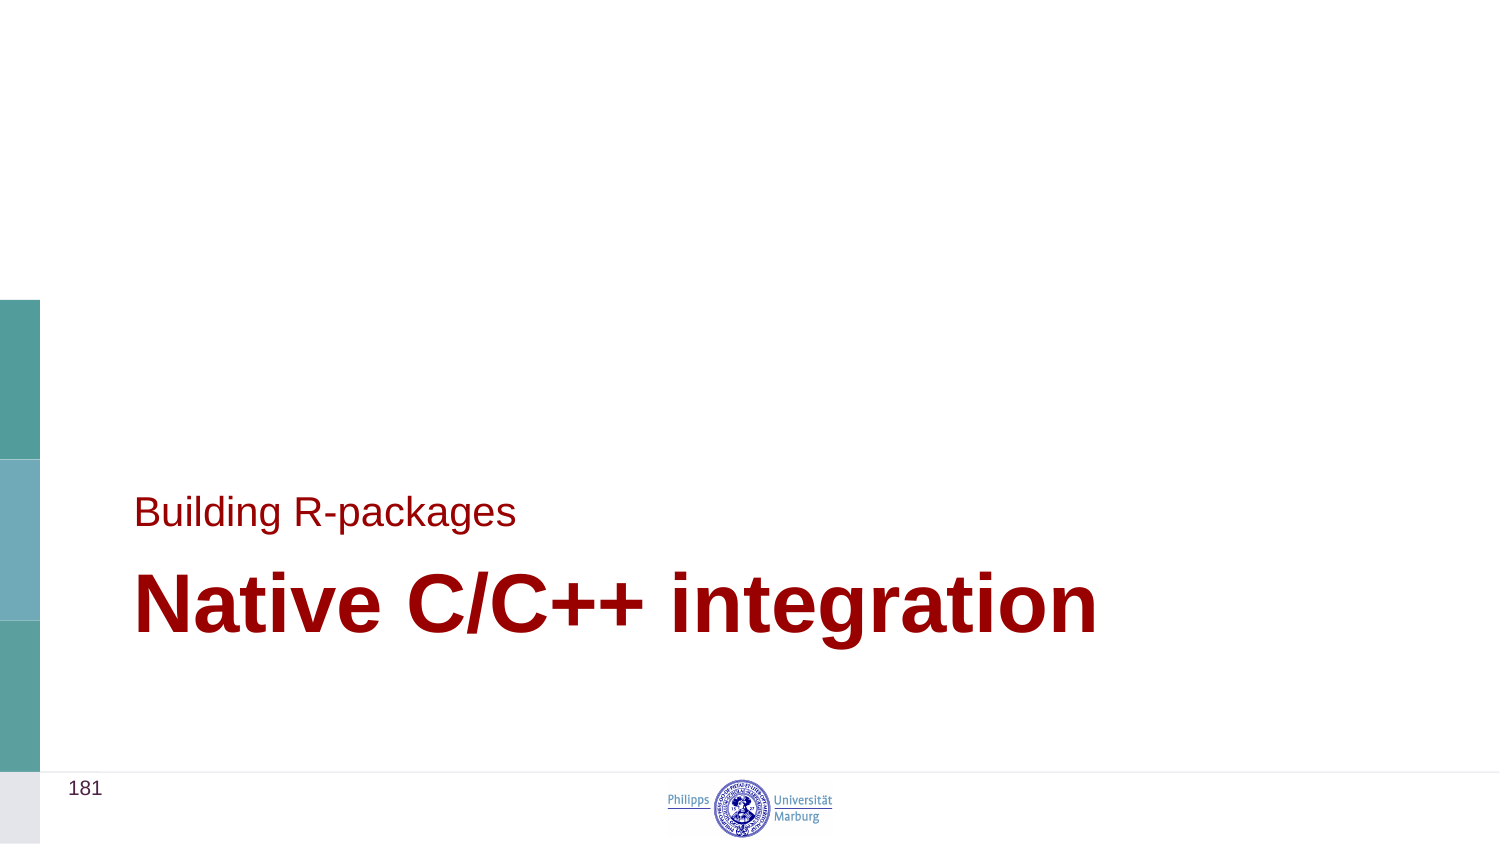

Building R-packages
# Native C/C++ integration
181